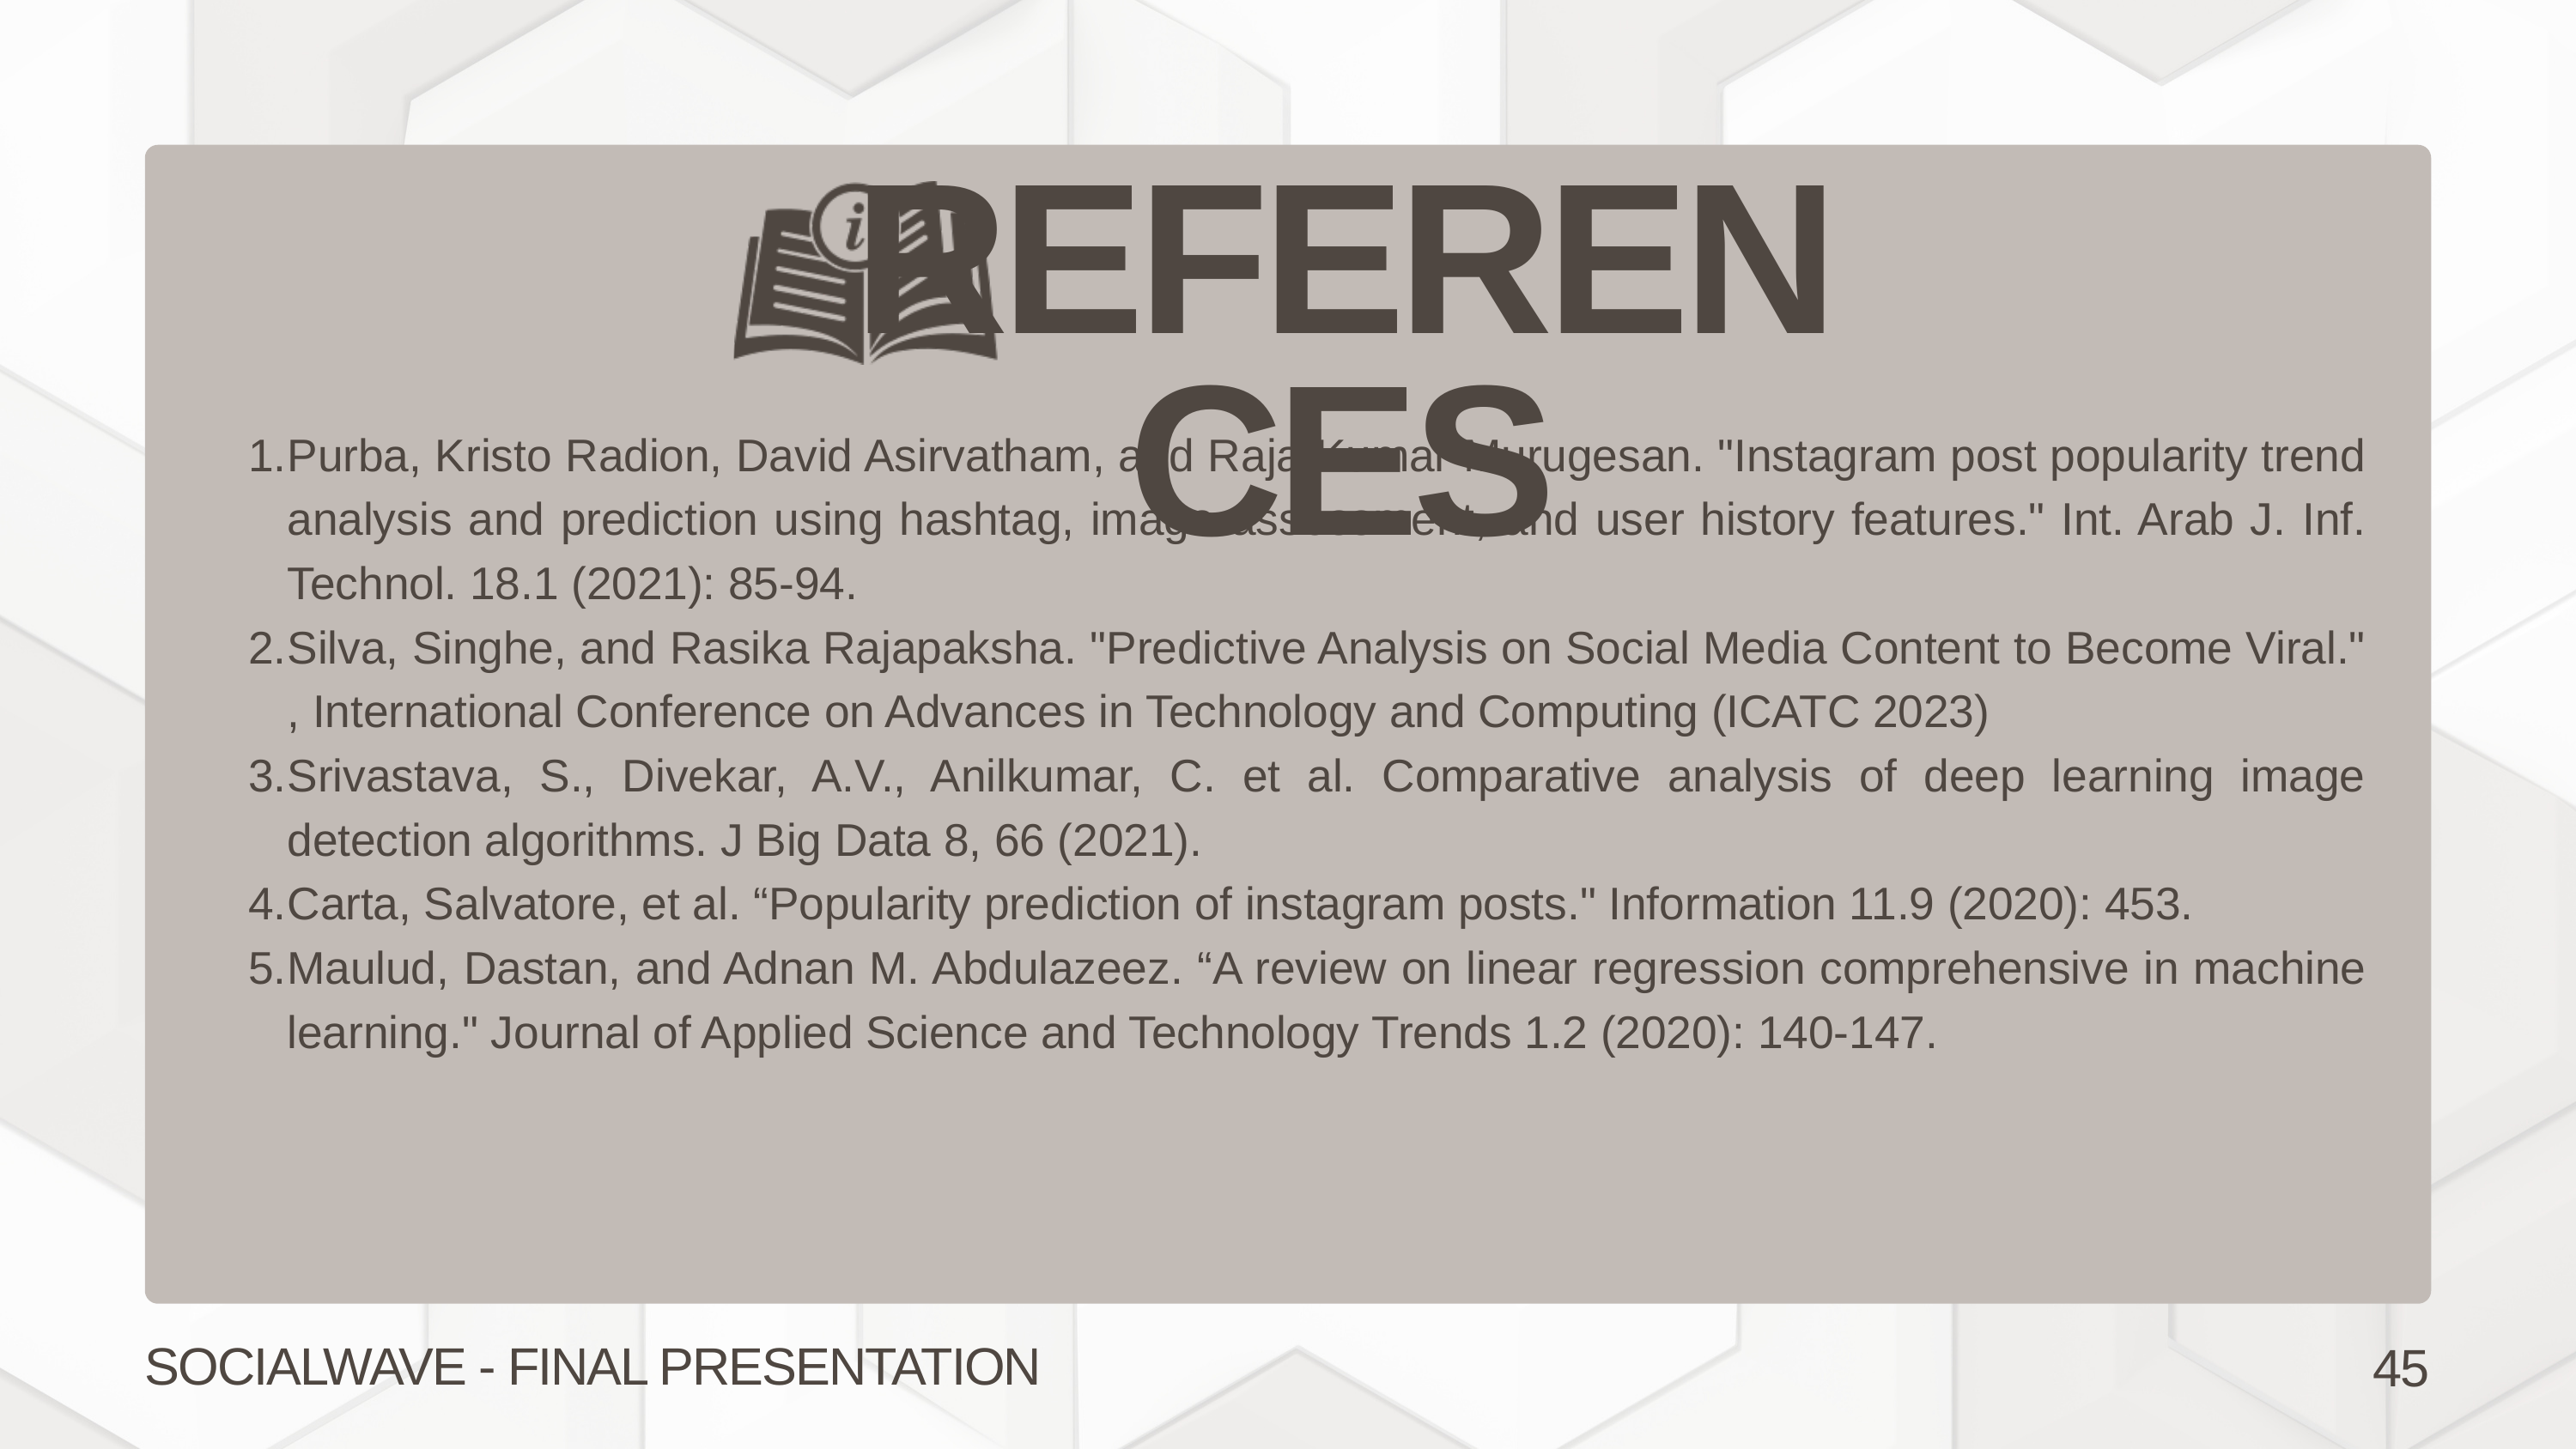

REFERENCES

Purba, Kristo Radion, David Asirvatham, and Raja Kumar Murugesan. "Instagram post popularity trend analysis and prediction using hashtag, image assessment, and user history features." Int. Arab J. Inf. Technol. 18.1 (2021): 85-94.
Silva, Singhe, and Rasika Rajapaksha. "Predictive Analysis on Social Media Content to Become Viral." , International Conference on Advances in Technology and Computing (ICATC 2023)
Srivastava, S., Divekar, A.V., Anilkumar, C. et al. Comparative analysis of deep learning image detection algorithms. J Big Data 8, 66 (2021).
Carta, Salvatore, et al. “Popularity prediction of instagram posts." Information 11.9 (2020): 453.
Maulud, Dastan, and Adnan M. Abdulazeez. “A review on linear regression comprehensive in machine learning." Journal of Applied Science and Technology Trends 1.2 (2020): 140-147.

45
SOCIALWAVE - FINAL PRESENTATION